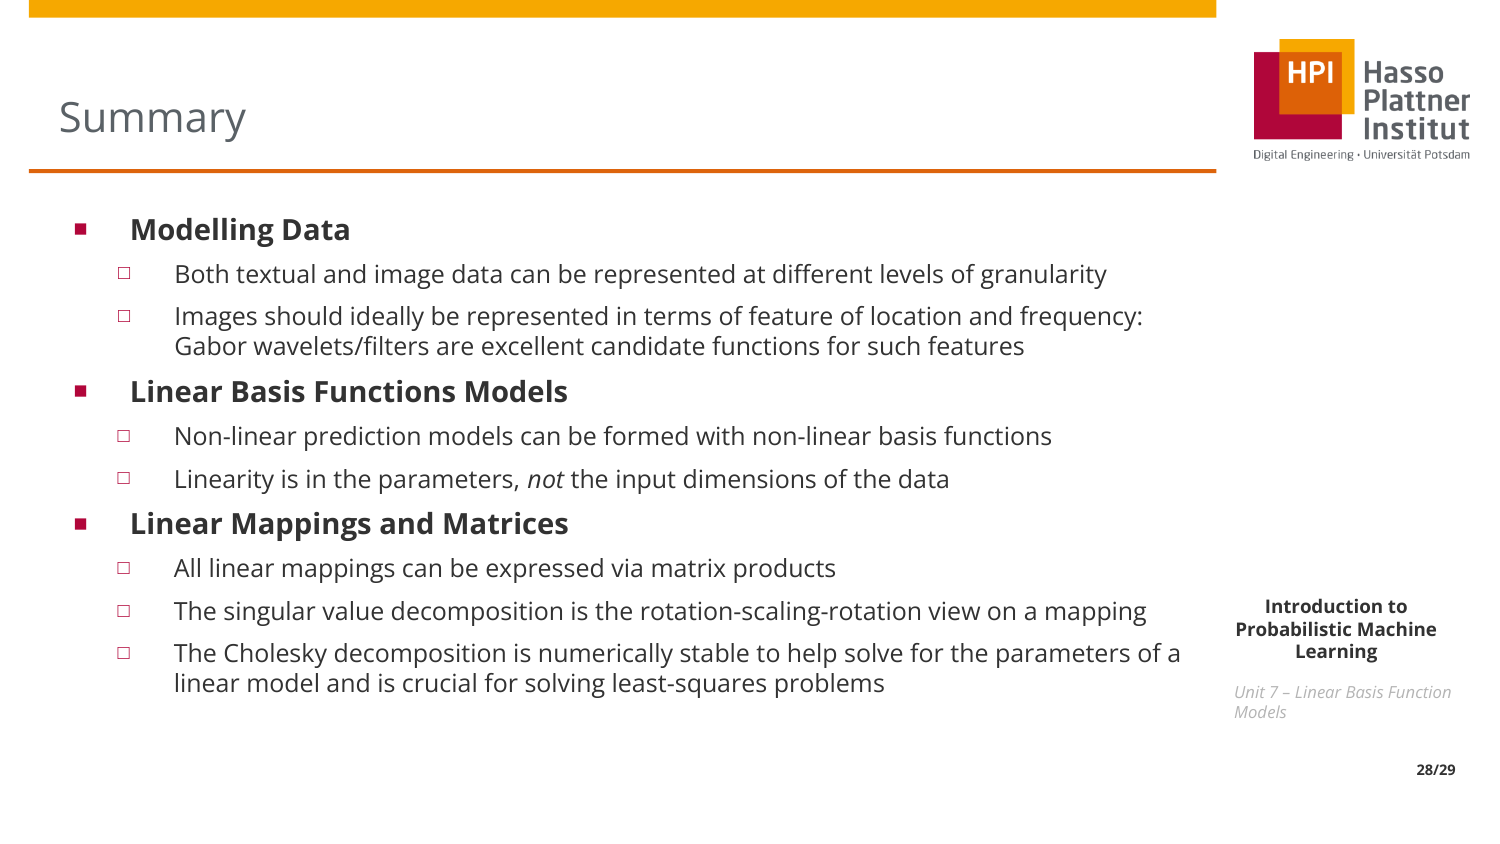

# Summary
Modelling Data
Both textual and image data can be represented at different levels of granularity
Images should ideally be represented in terms of feature of location and frequency: Gabor wavelets/filters are excellent candidate functions for such features
Linear Basis Functions Models
Non-linear prediction models can be formed with non-linear basis functions
Linearity is in the parameters, not the input dimensions of the data
Linear Mappings and Matrices
All linear mappings can be expressed via matrix products
The singular value decomposition is the rotation-scaling-rotation view on a mapping
The Cholesky decomposition is numerically stable to help solve for the parameters of a linear model and is crucial for solving least-squares problems